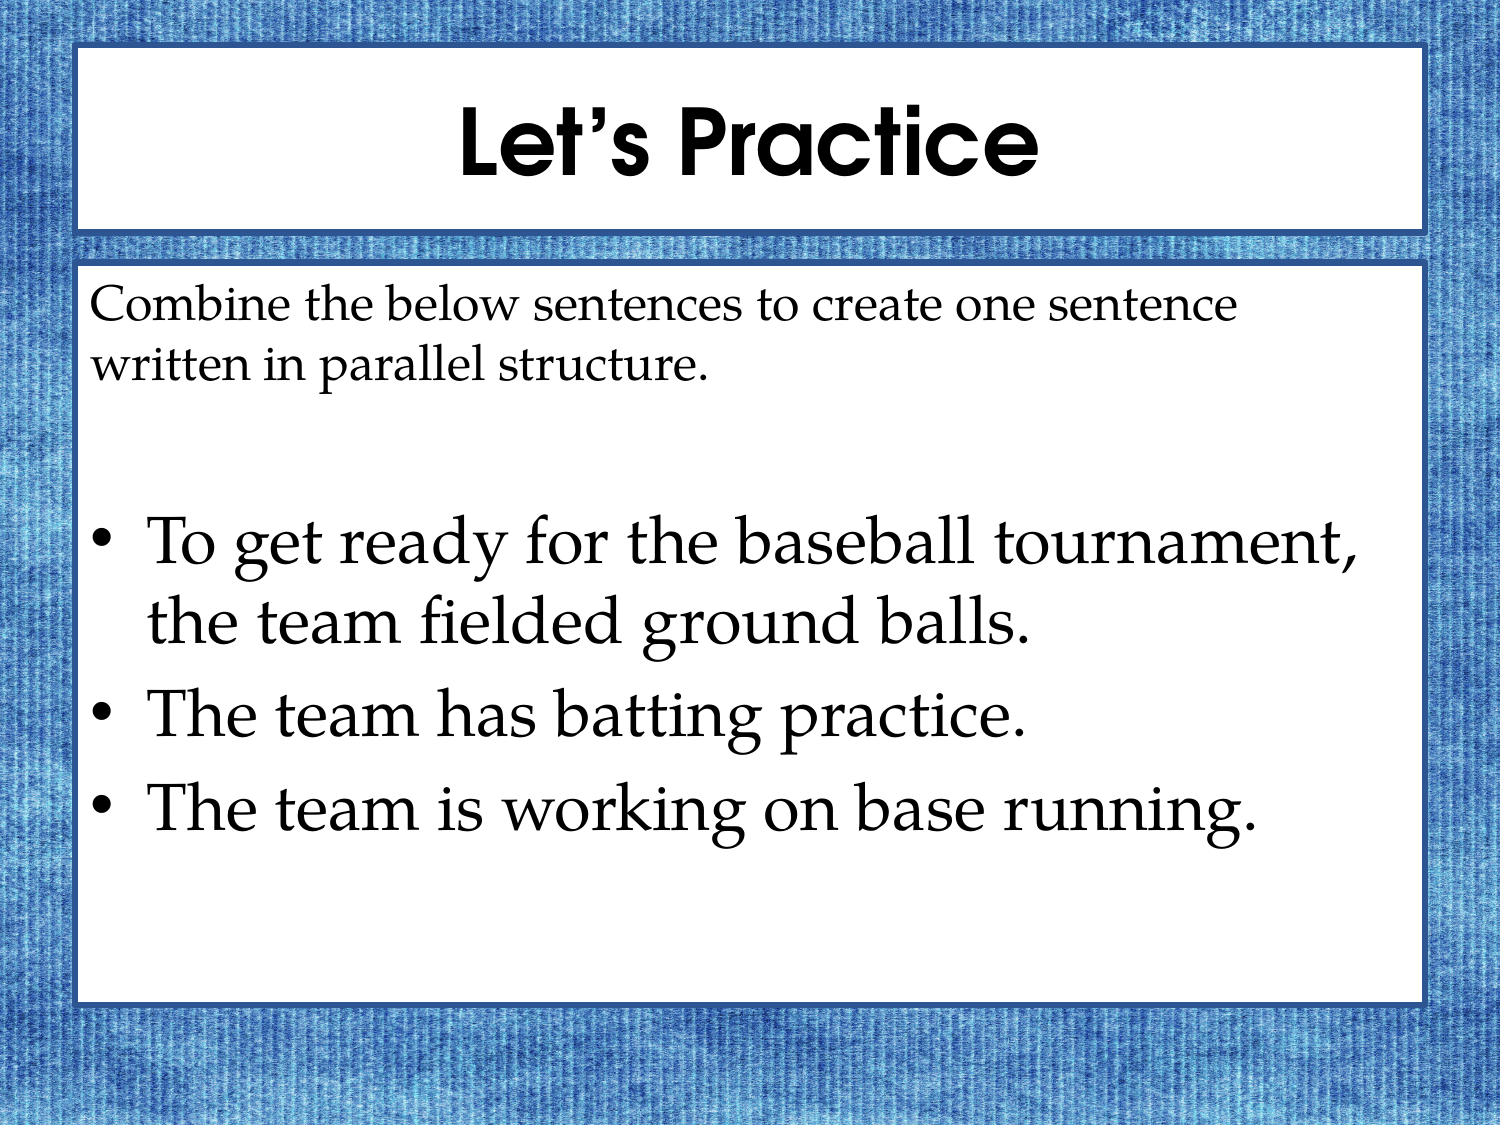

# Let’s Practice
Combine the below sentences to create one sentence written in parallel structure.

To get ready for the baseball tournament, the team fielded ground balls.
The team has batting practice.
The team is working on base running.